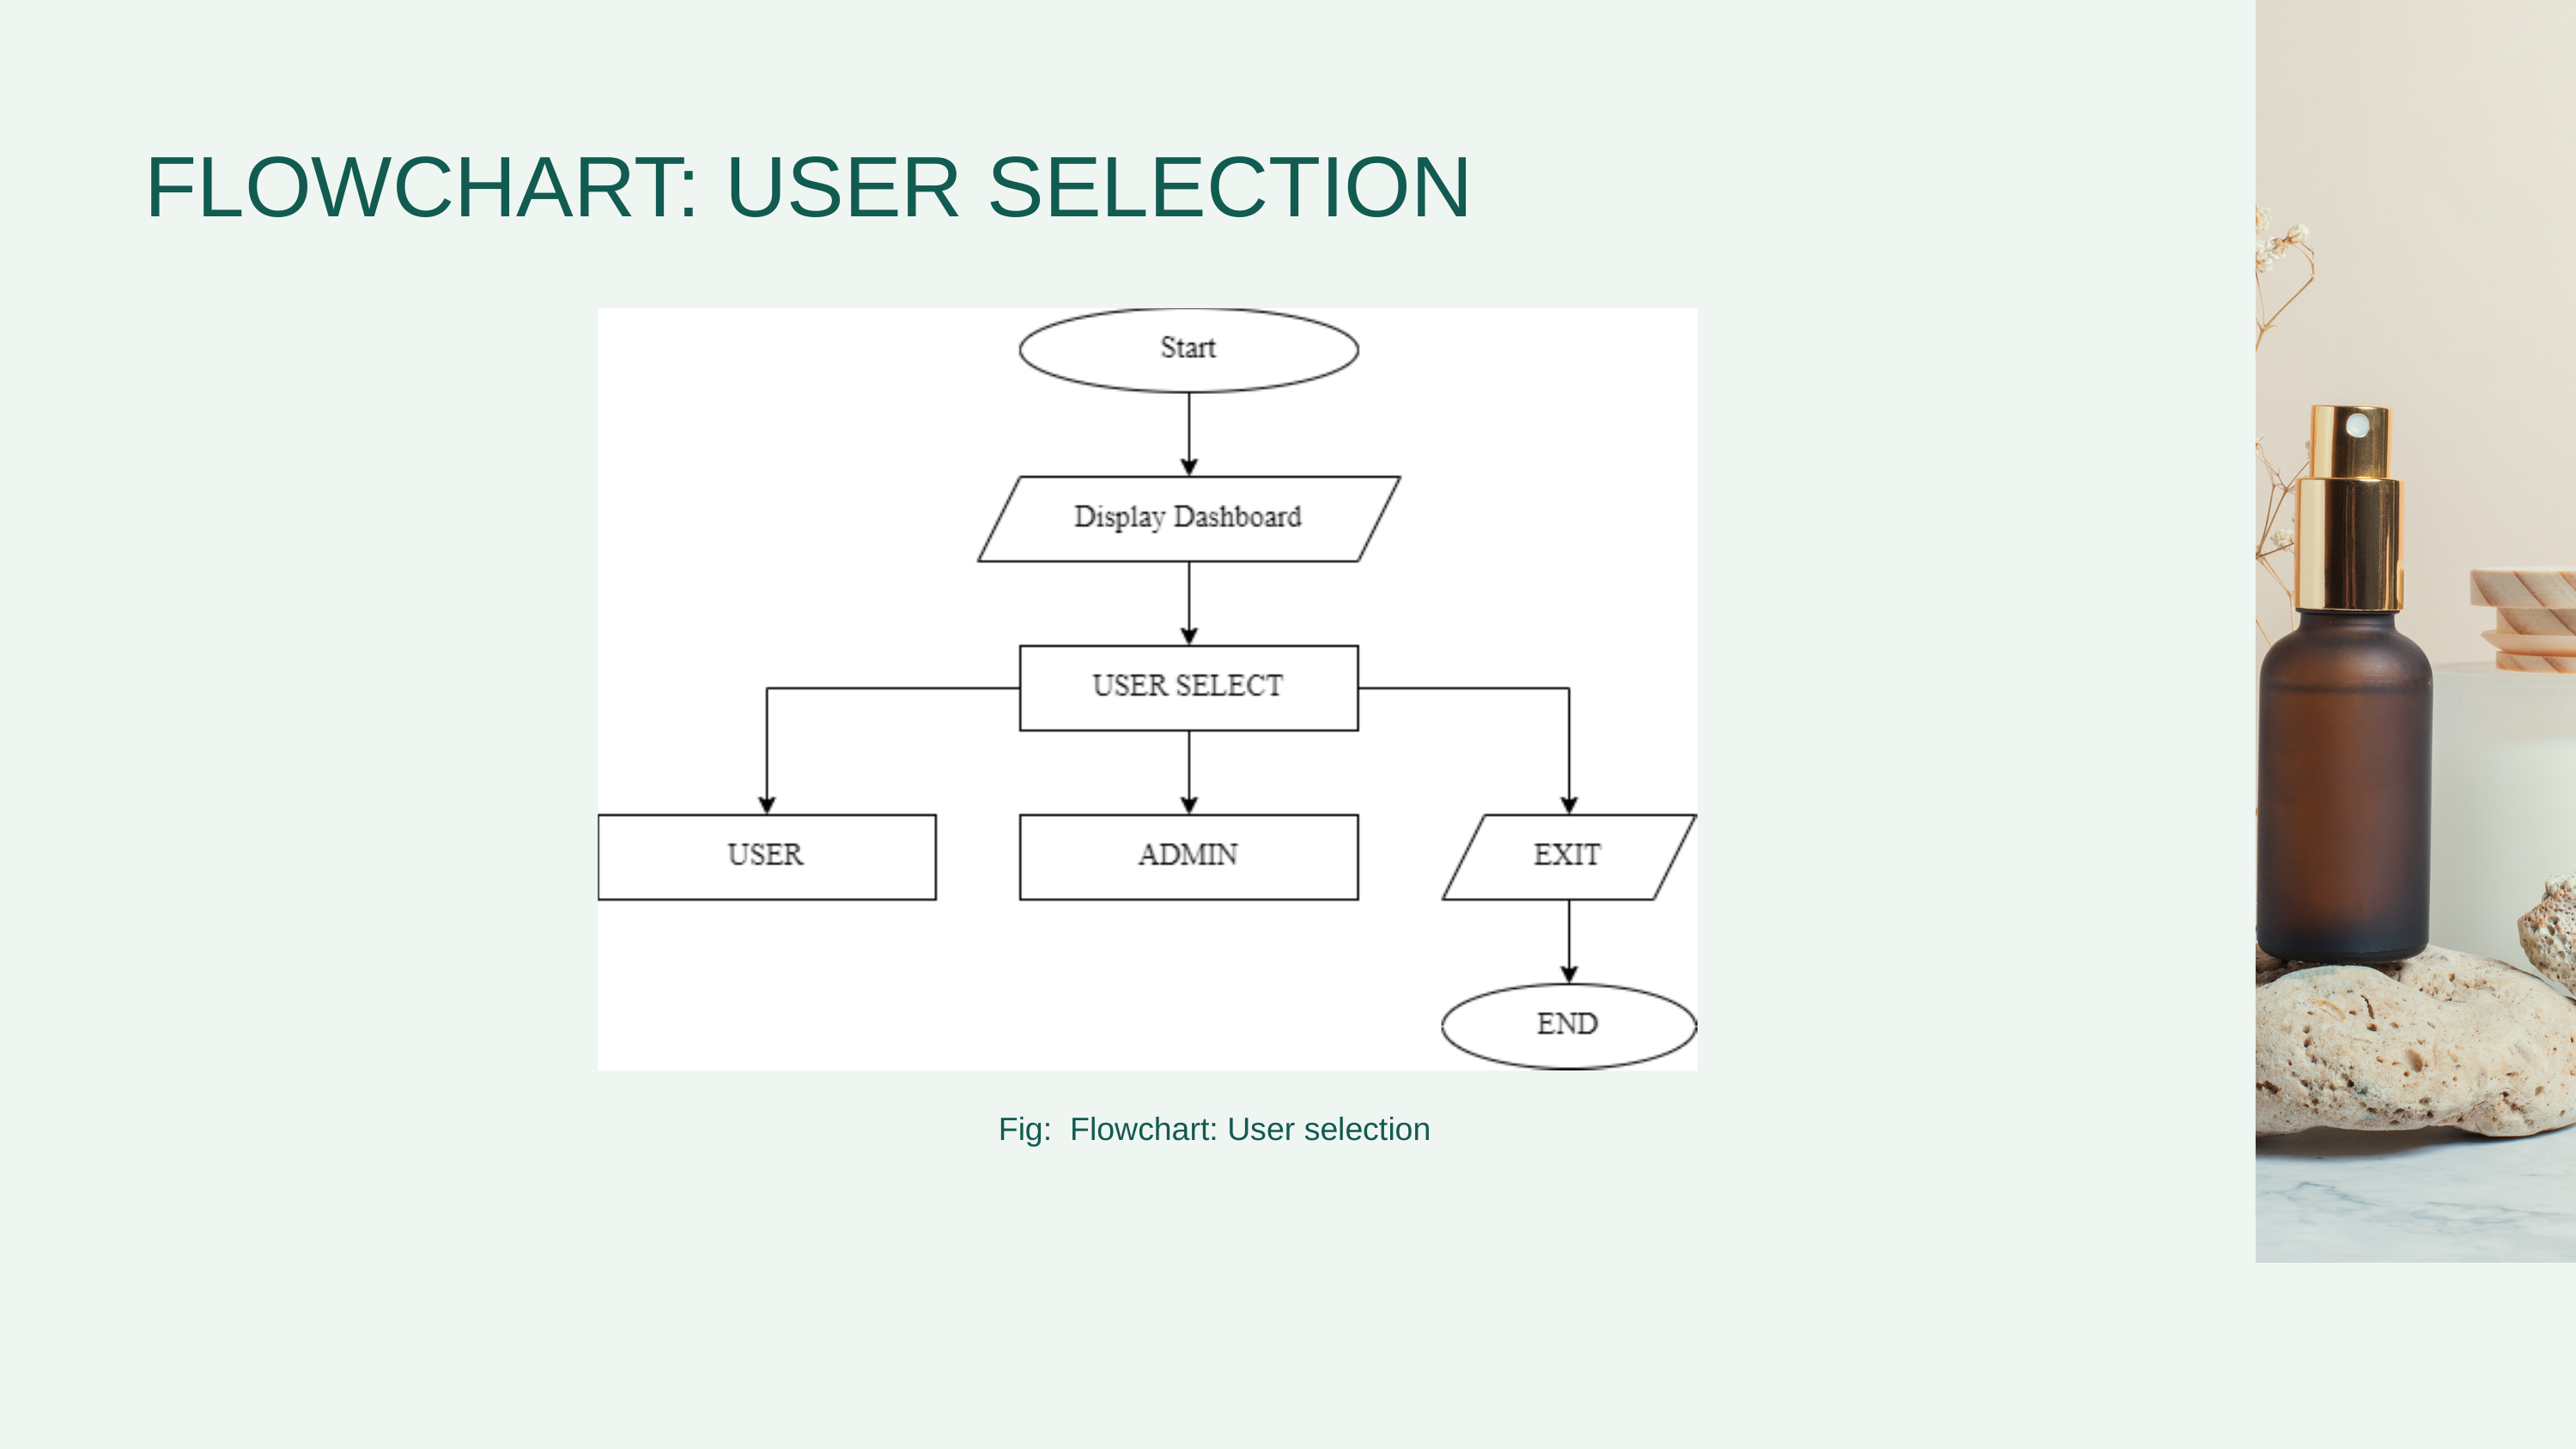

FLOWCHART: USER SELECTION

Fig:  Flowchart: User selection